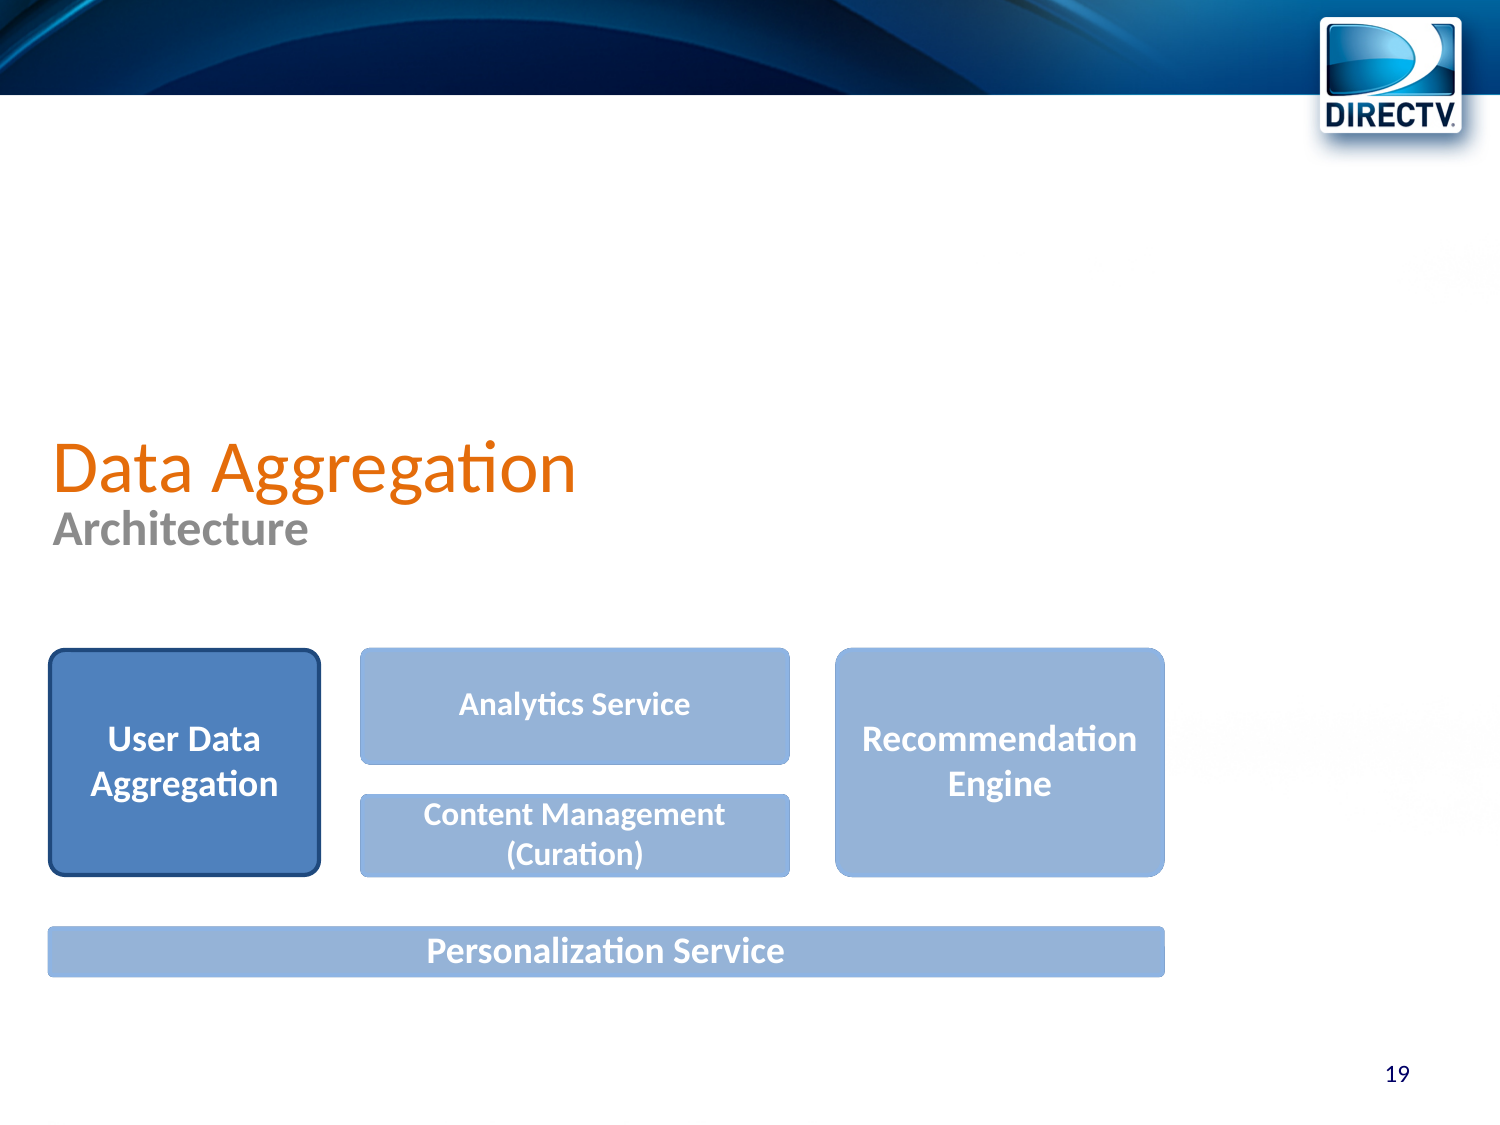

# Data Aggregation
Architecture
Recommendation Engine
User Data Aggregation
Analytics Service
Analytics Service
Recommendation Engine
Content Management (Curation)
Content Management (Curation)
Personalization Service
Personalization Service
19